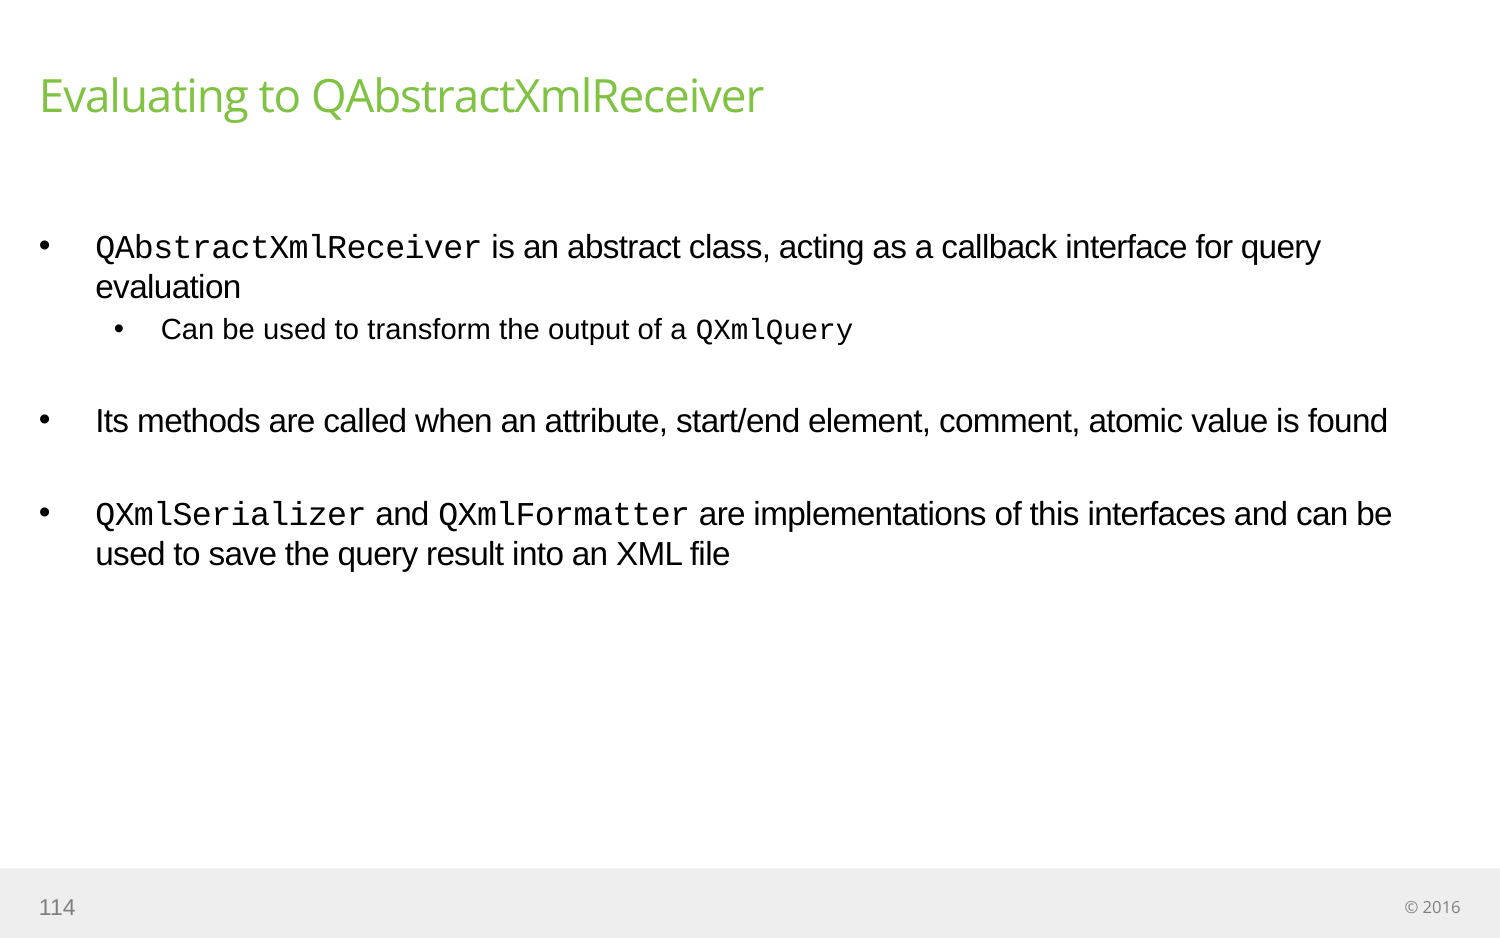

# Evaluating to QAbstractXmlReceiver
QAbstractXmlReceiver is an abstract class, acting as a callback interface for query evaluation
Can be used to transform the output of a QXmlQuery

Its methods are called when an attribute, start/end element, comment, atomic value is found

QXmlSerializer and QXmlFormatter are implementations of this interfaces and can be used to save the query result into an XML file
114
© 2016